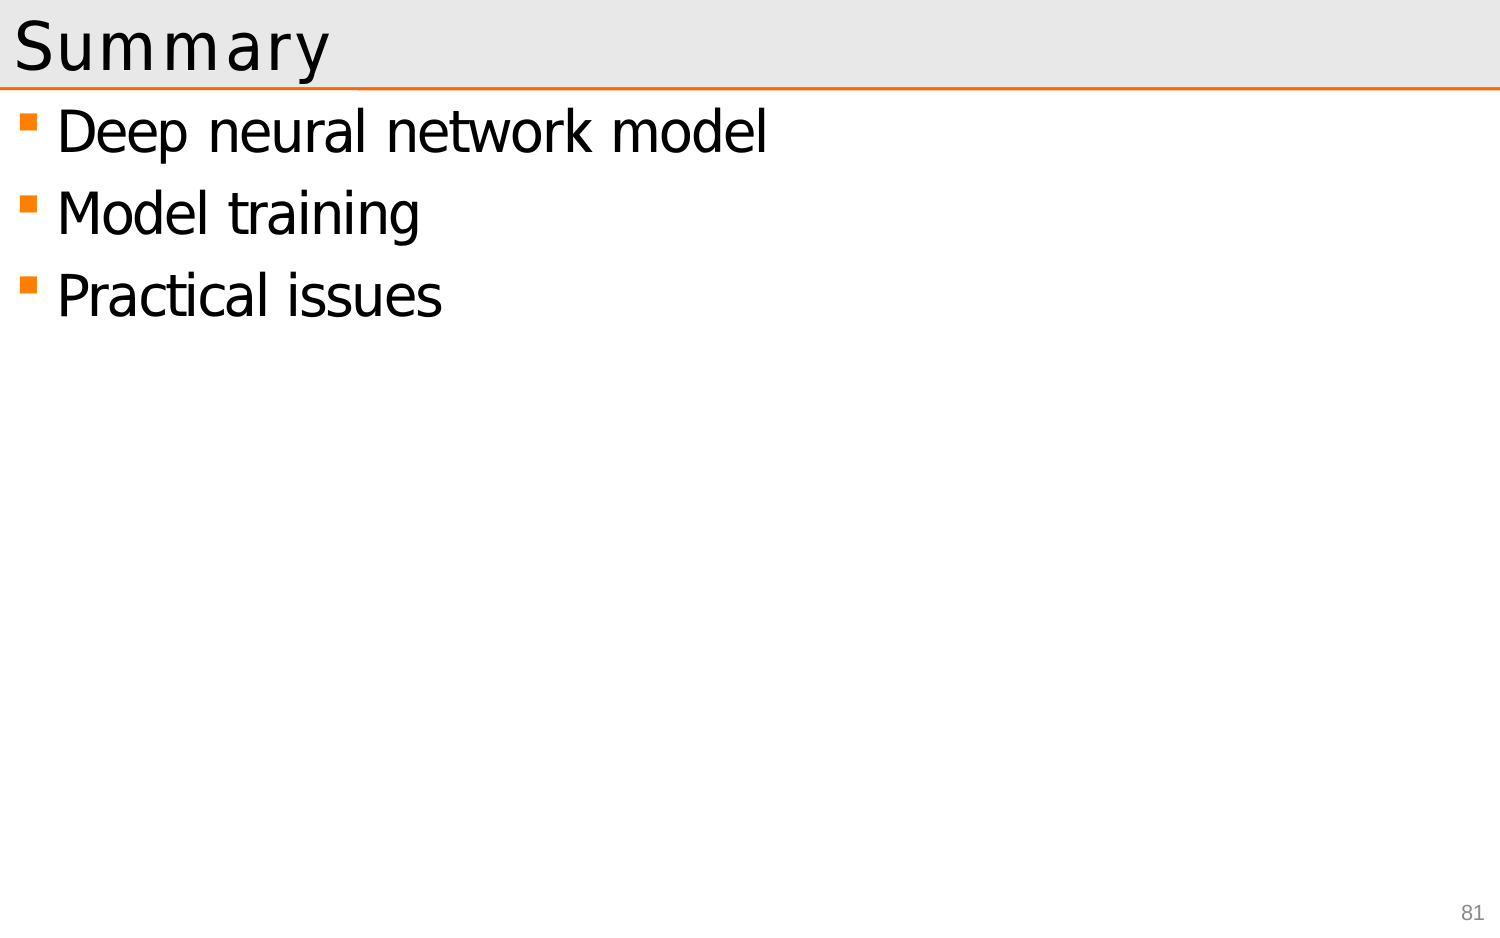

# Summary
Deep neural network model
Model training
Practical issues

81